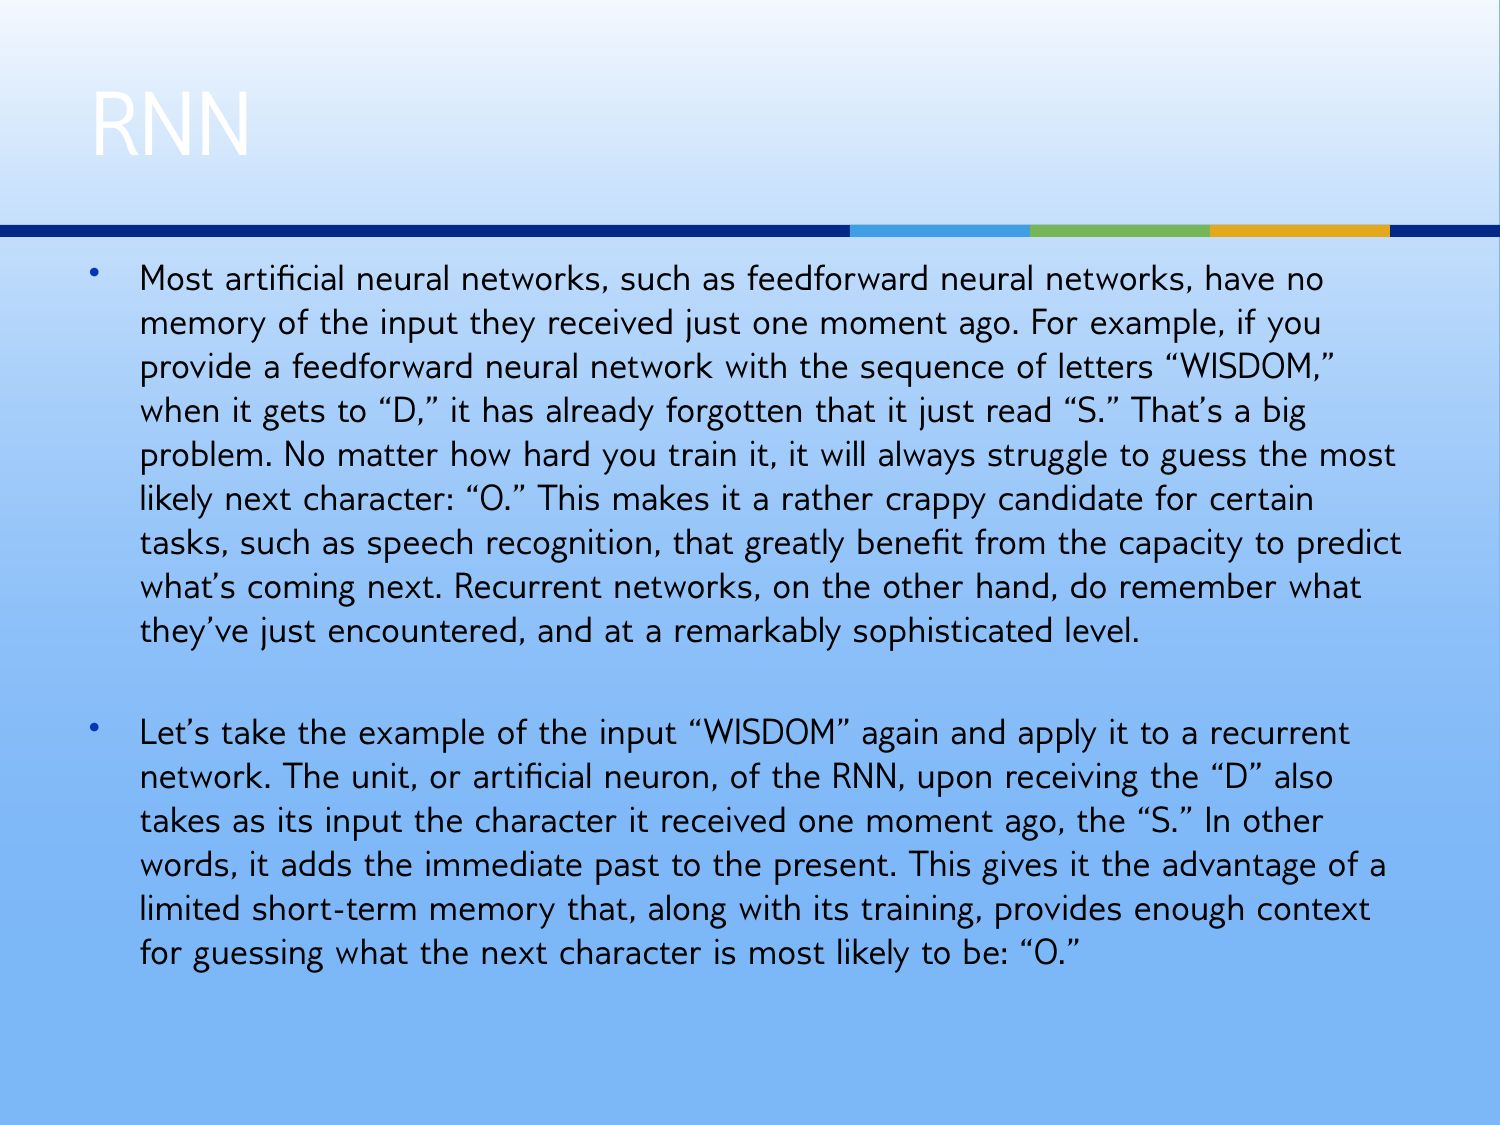

# RNN
Most artificial neural networks, such as feedforward neural networks, have no memory of the input they received just one moment ago. For example, if you provide a feedforward neural network with the sequence of letters “WISDOM,” when it gets to “D,” it has already forgotten that it just read “S.” That’s a big problem. No matter how hard you train it, it will always struggle to guess the most likely next character: “O.” This makes it a rather crappy candidate for certain tasks, such as speech recognition, that greatly benefit from the capacity to predict what’s coming next. Recurrent networks, on the other hand, do remember what they’ve just encountered, and at a remarkably sophisticated level.

Let’s take the example of the input “WISDOM” again and apply it to a recurrent network. The unit, or artificial neuron, of the RNN, upon receiving the “D” also takes as its input the character it received one moment ago, the “S.” In other words, it adds the immediate past to the present. This gives it the advantage of a limited short-term memory that, along with its training, provides enough context for guessing what the next character is most likely to be: “O.”